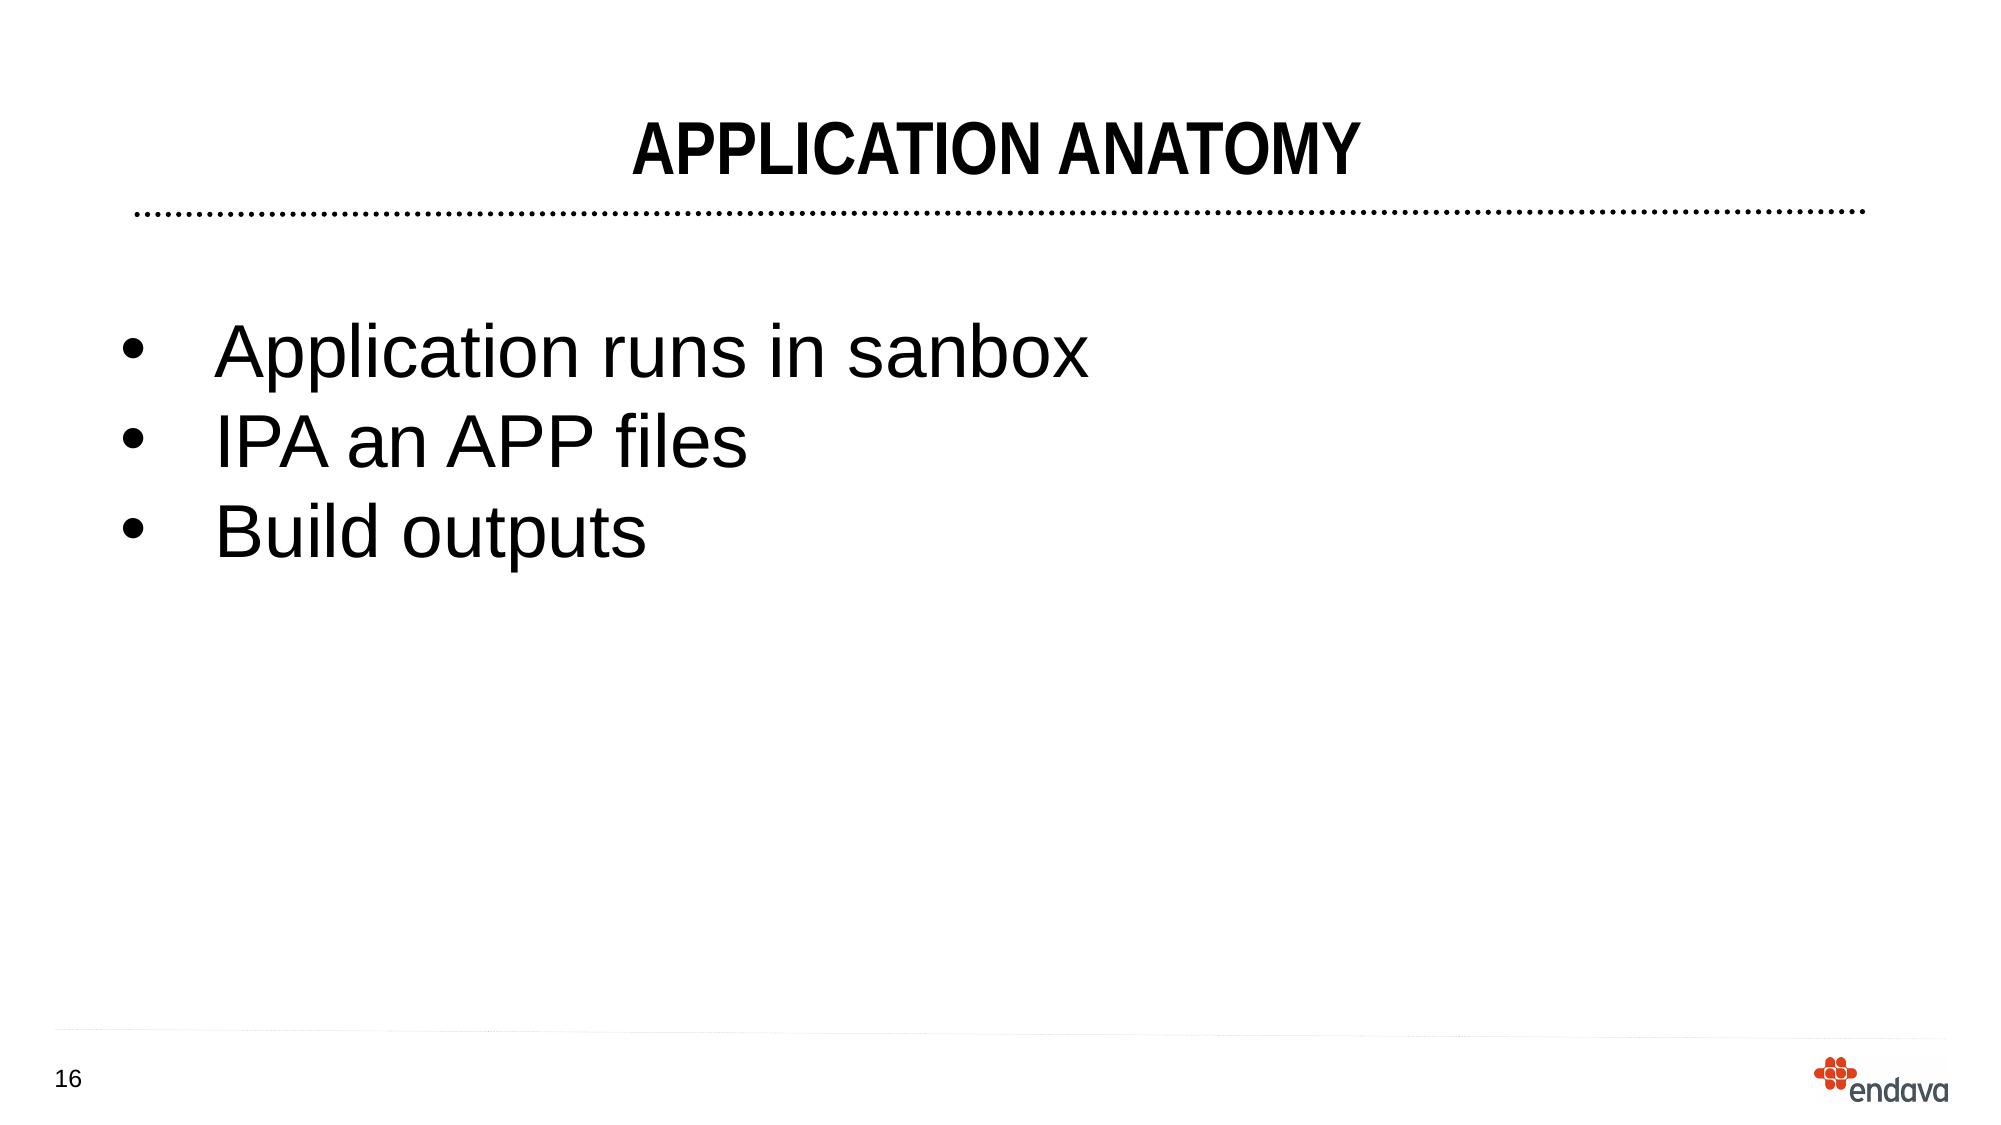

# Application anatomy
Application runs in sanbox
IPA an APP files
Build outputs